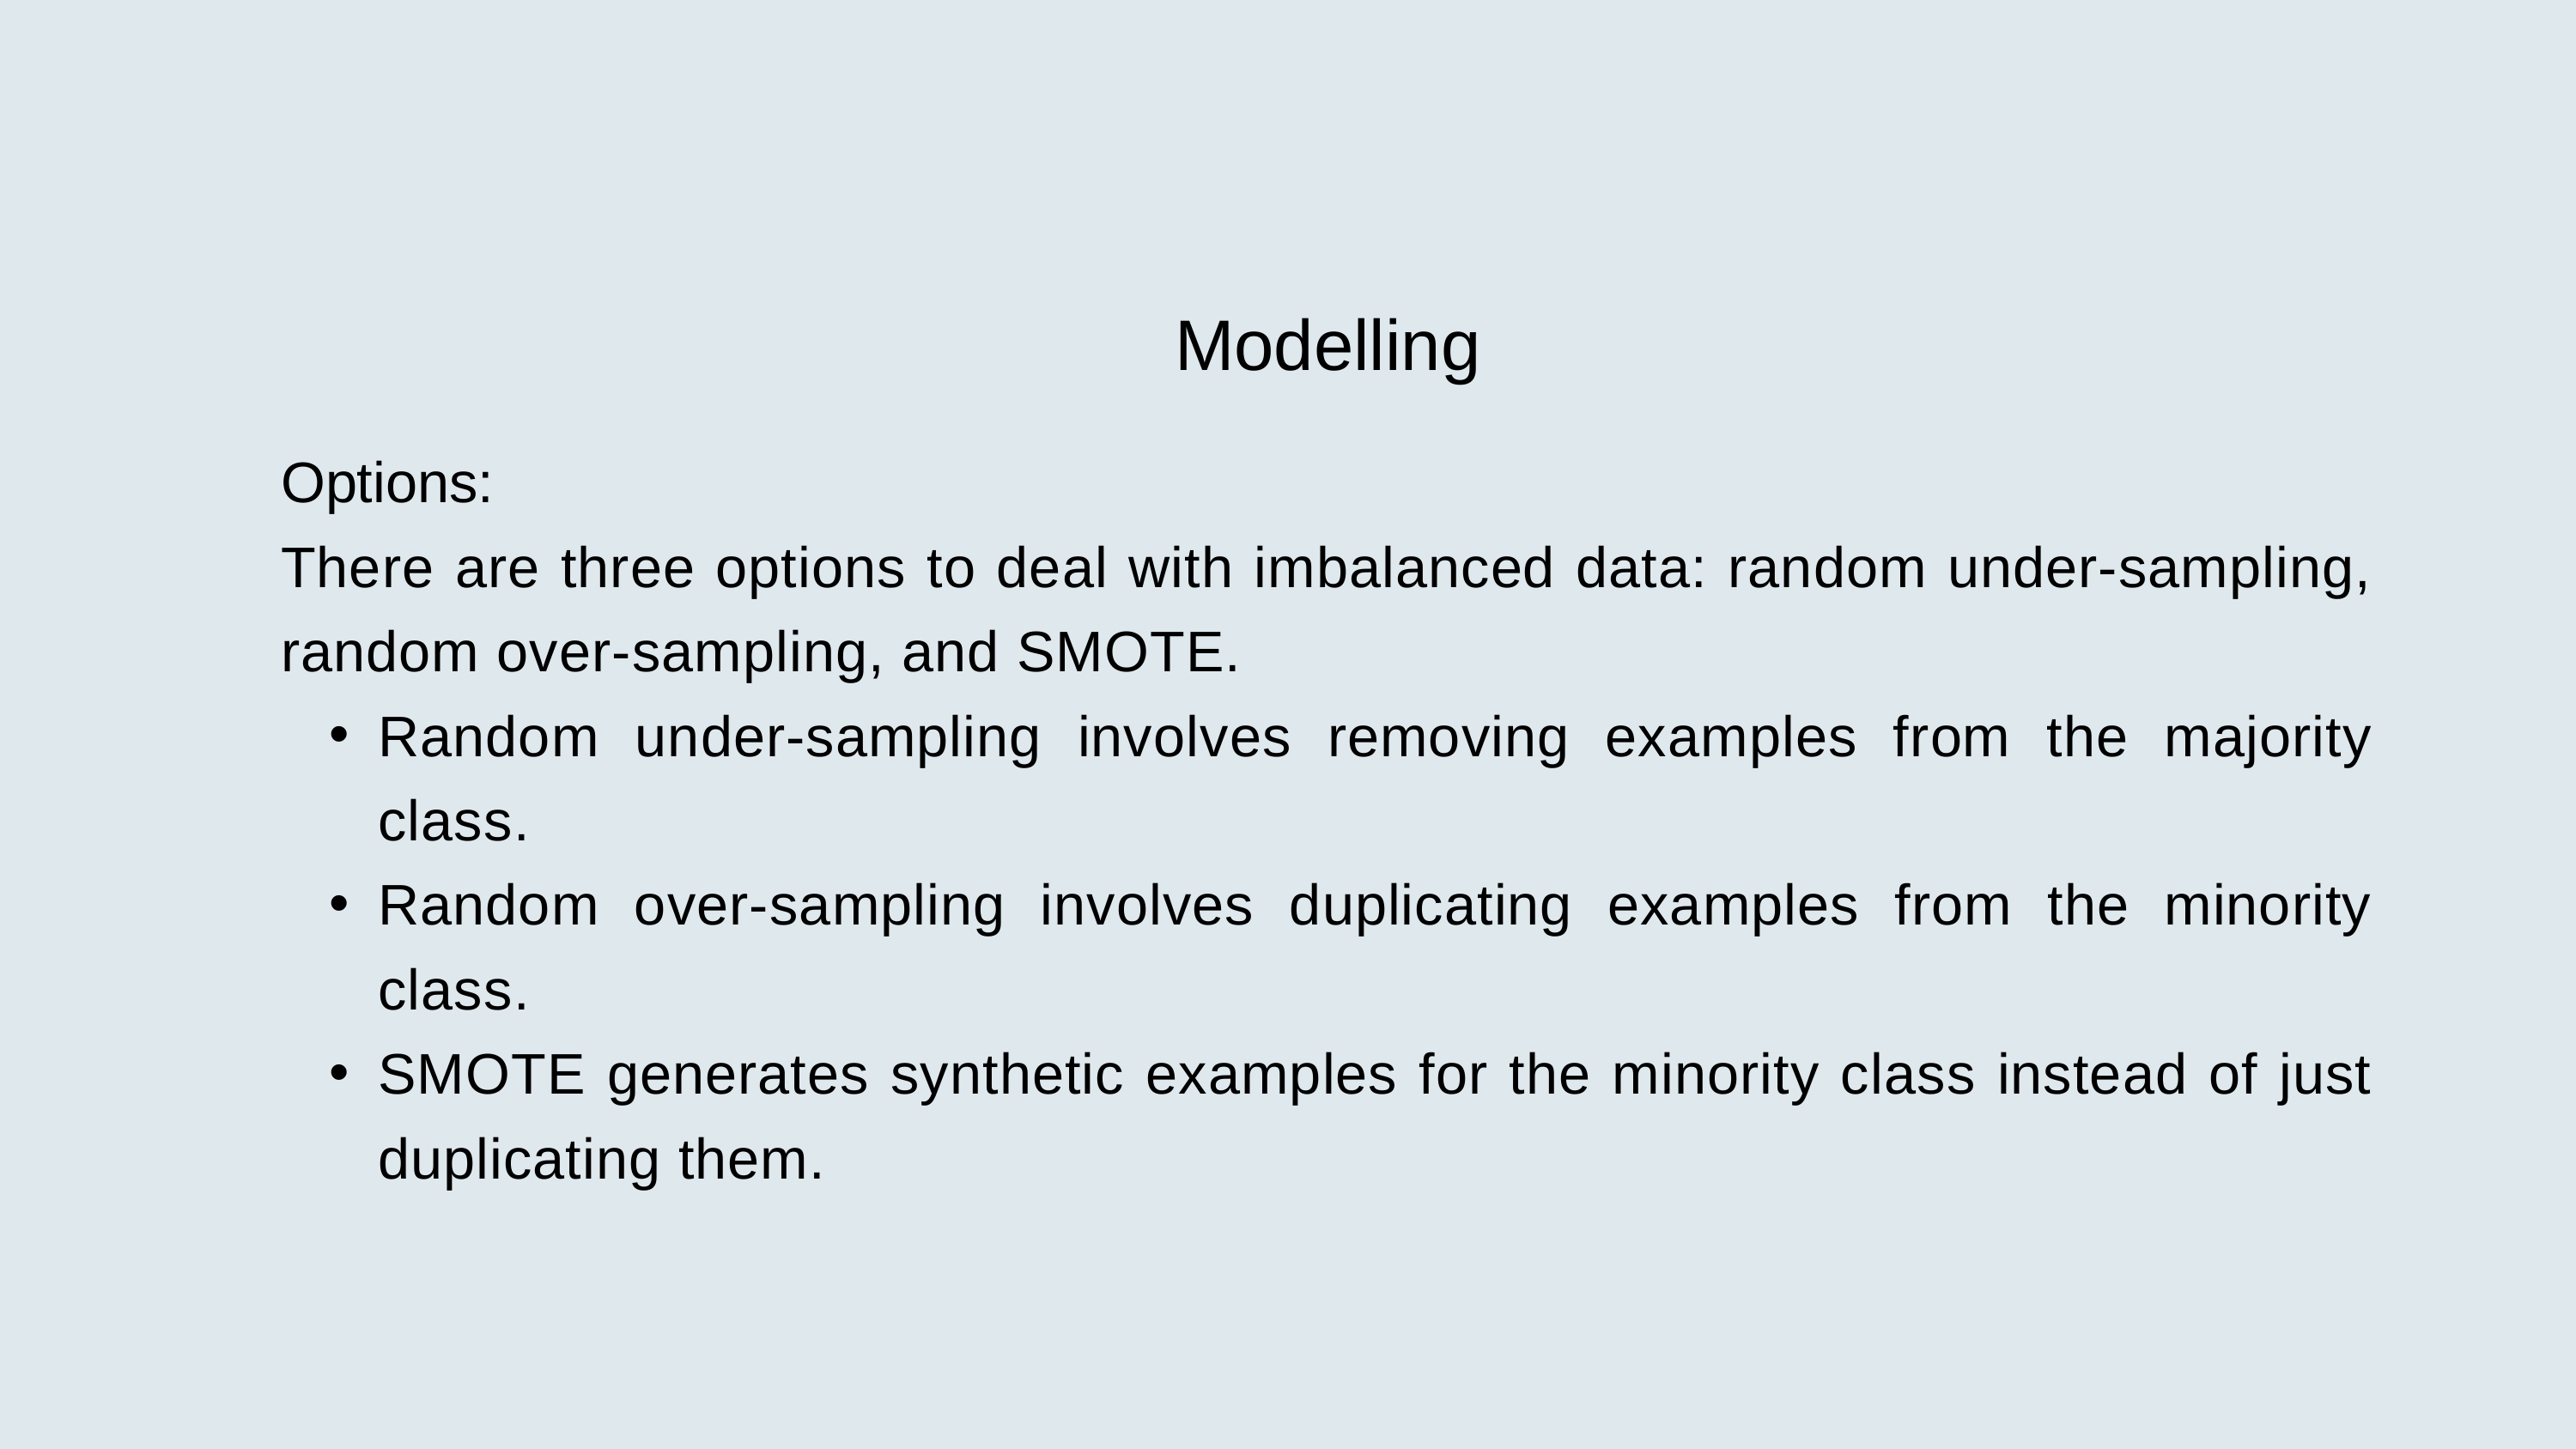

Modelling
Options:
There are three options to deal with imbalanced data: random under-sampling, random over-sampling, and SMOTE.
Random under-sampling involves removing examples from the majority class.
Random over-sampling involves duplicating examples from the minority class.
SMOTE generates synthetic examples for the minority class instead of just duplicating them.